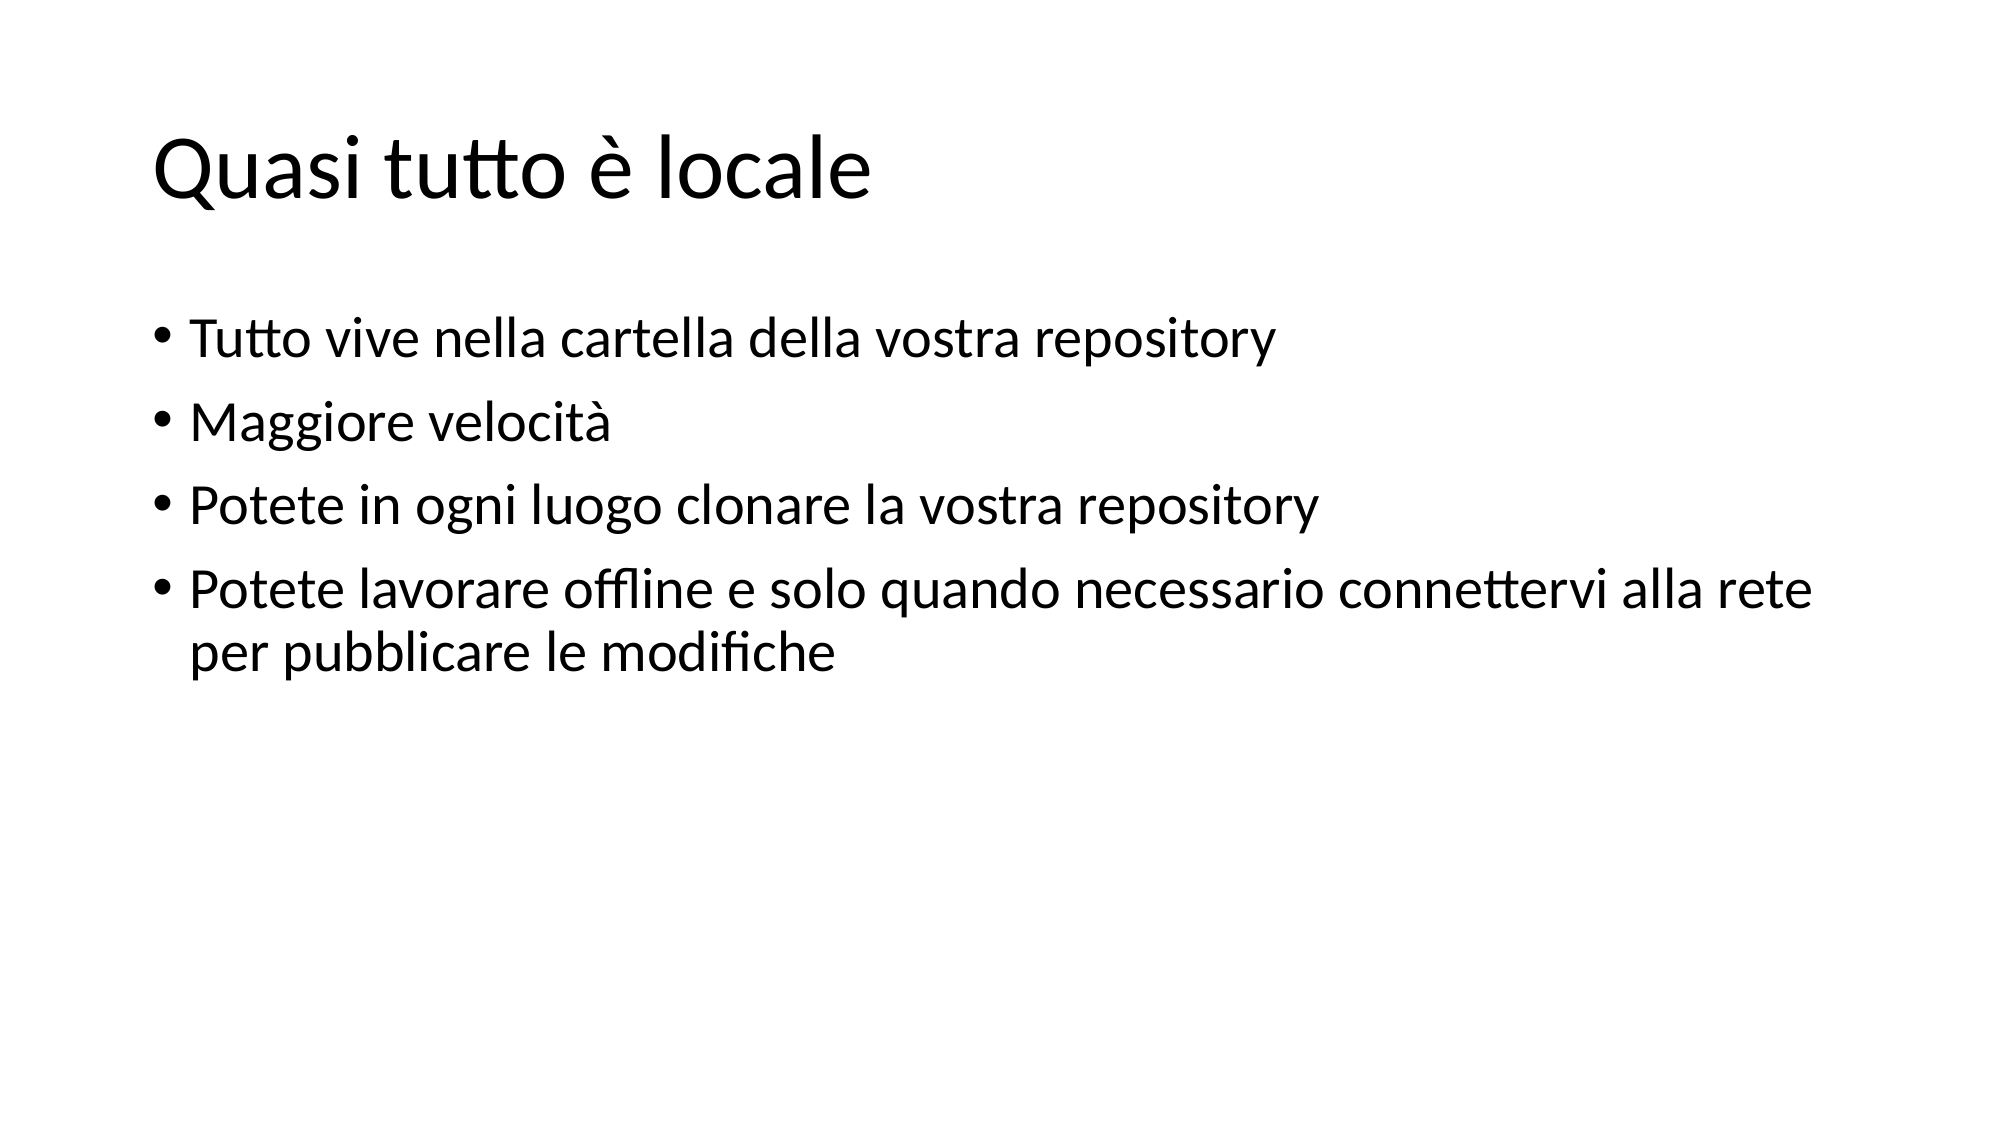

# Quasi tutto è locale
Tutto vive nella cartella della vostra repository
Maggiore velocità
Potete in ogni luogo clonare la vostra repository
Potete lavorare offline e solo quando necessario connettervi alla rete per pubblicare le modifiche